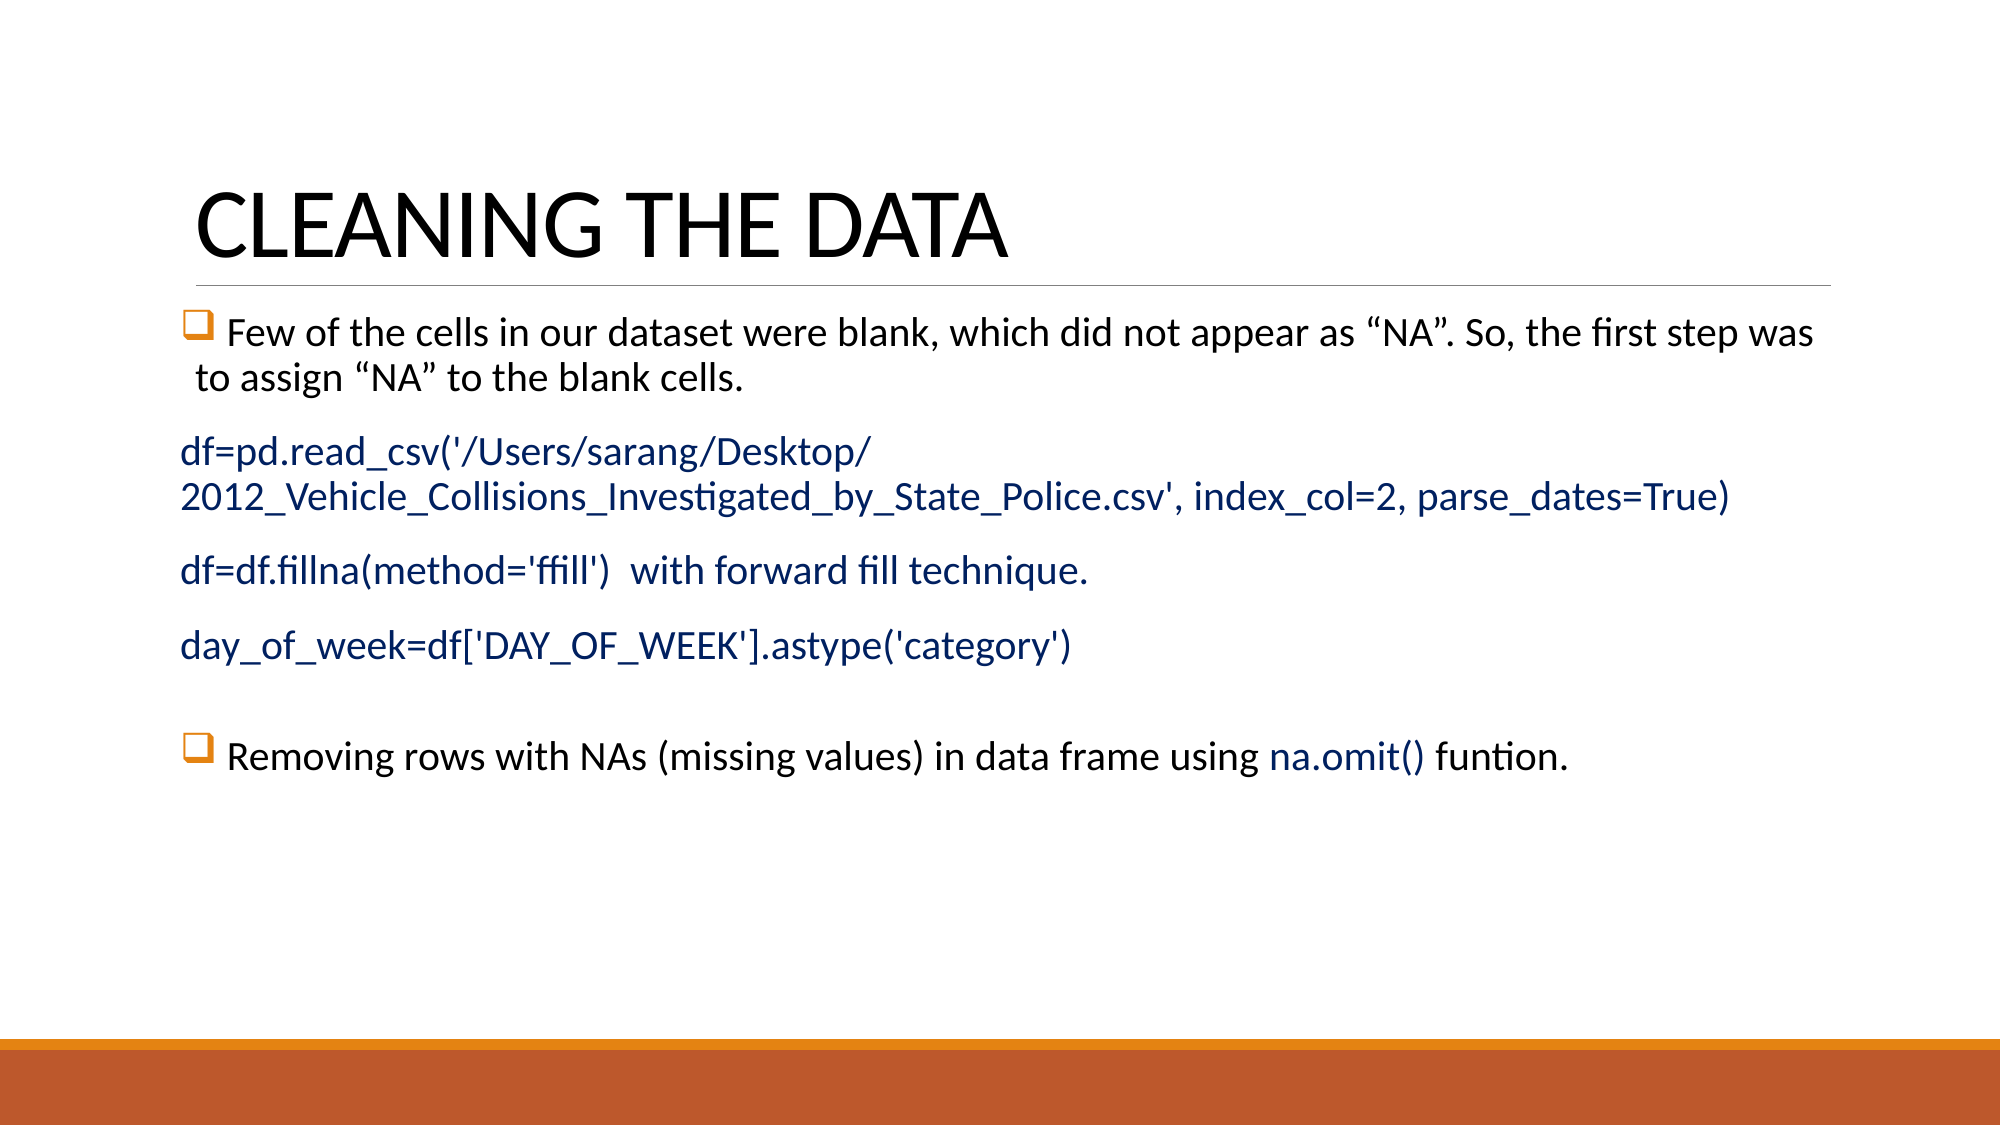

# CLEANING THE DATA
 Few of the cells in our dataset were blank, which did not appear as “NA”. So, the first step was to assign “NA” to the blank cells.
df=pd.read_csv('/Users/sarang/Desktop/2012_Vehicle_Collisions_Investigated_by_State_Police.csv', index_col=2, parse_dates=True)
df=df.fillna(method='ffill')  with forward fill technique.
day_of_week=df['DAY_OF_WEEK'].astype('category')

 Removing rows with NAs (missing values) in data frame using na.omit() funtion.